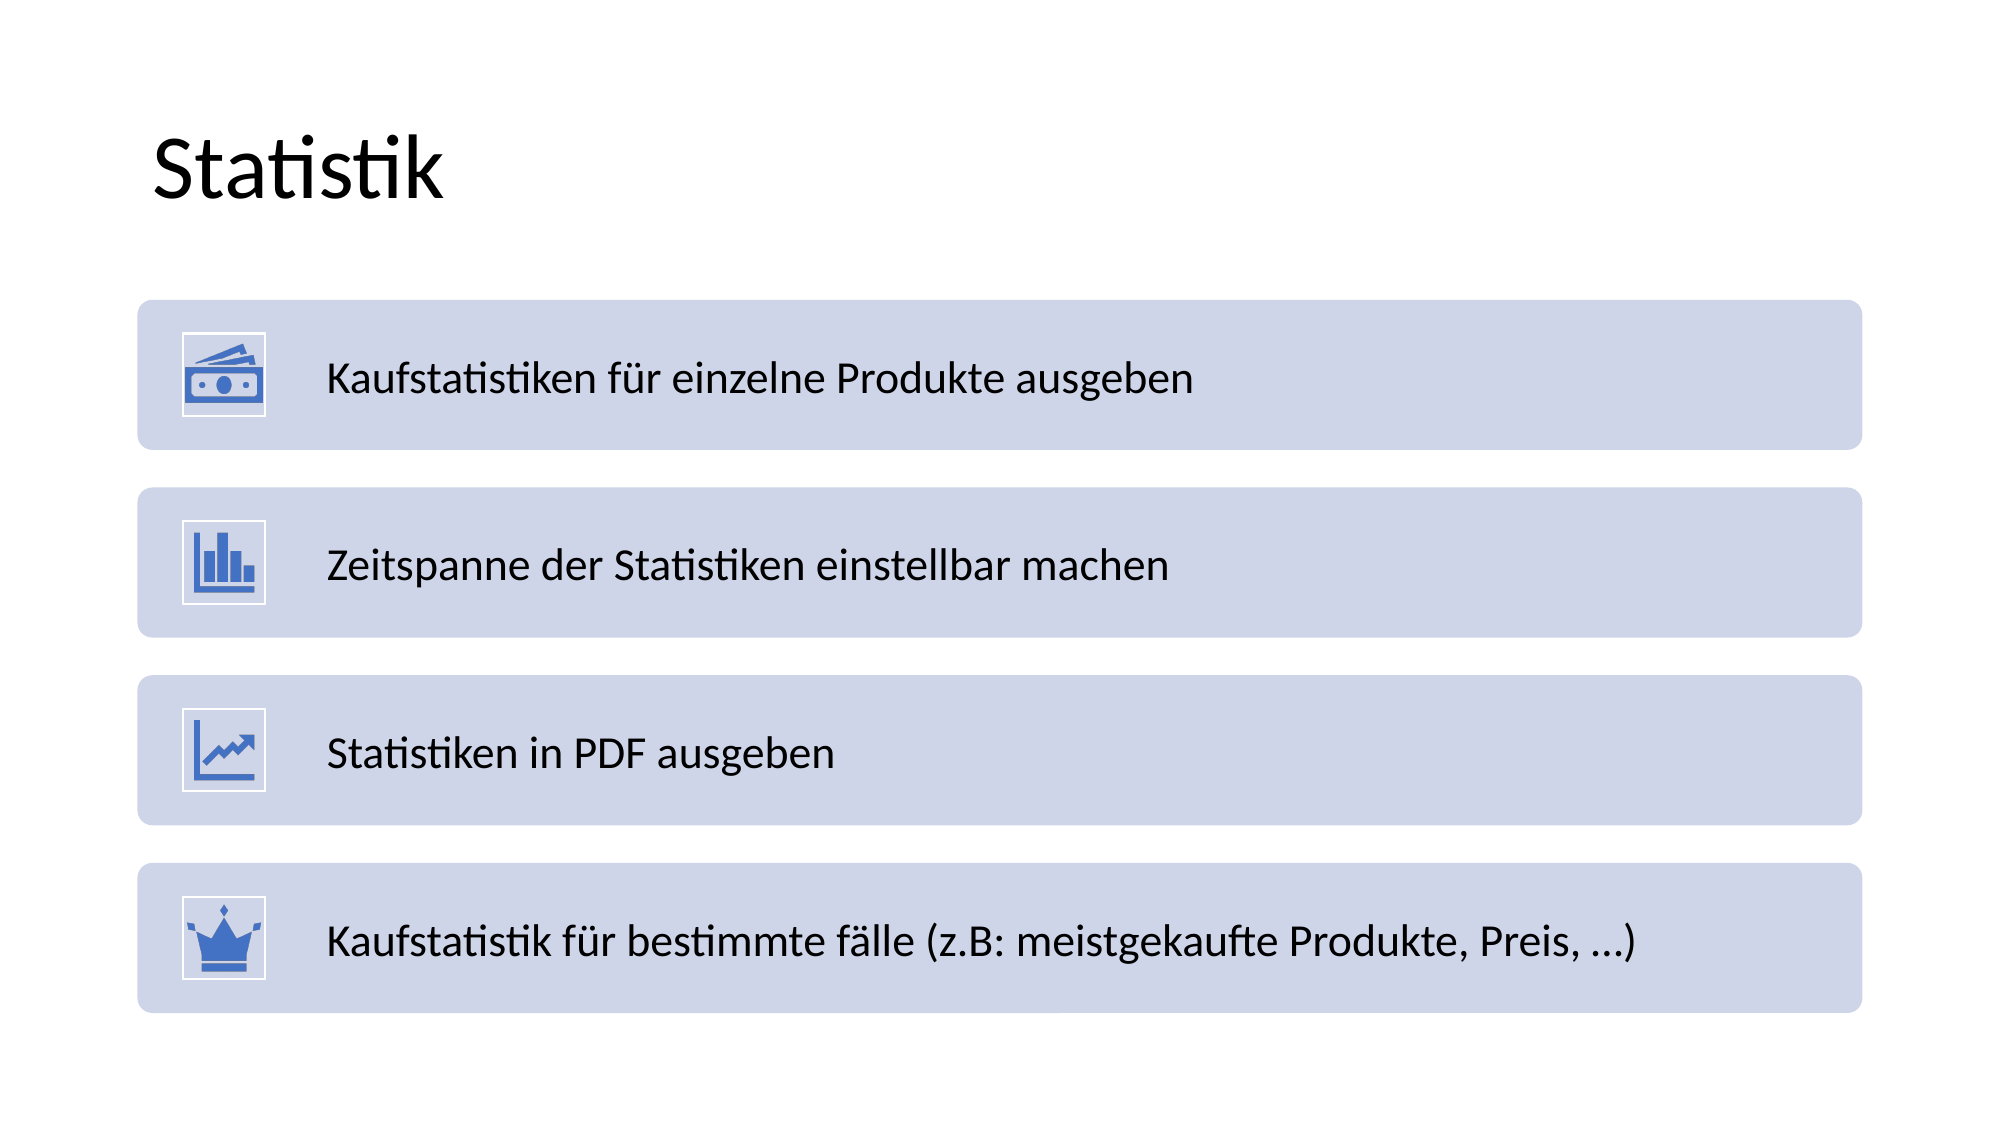

# Statistik
Kaufstatistiken für einzelne Produkte ausgeben
Zeitspanne der Statistiken einstellbar machen
Statistiken in PDF ausgeben
Kaufstatistik für bestimmte fälle (z.B: meistgekaufte Produkte, Preis, …)